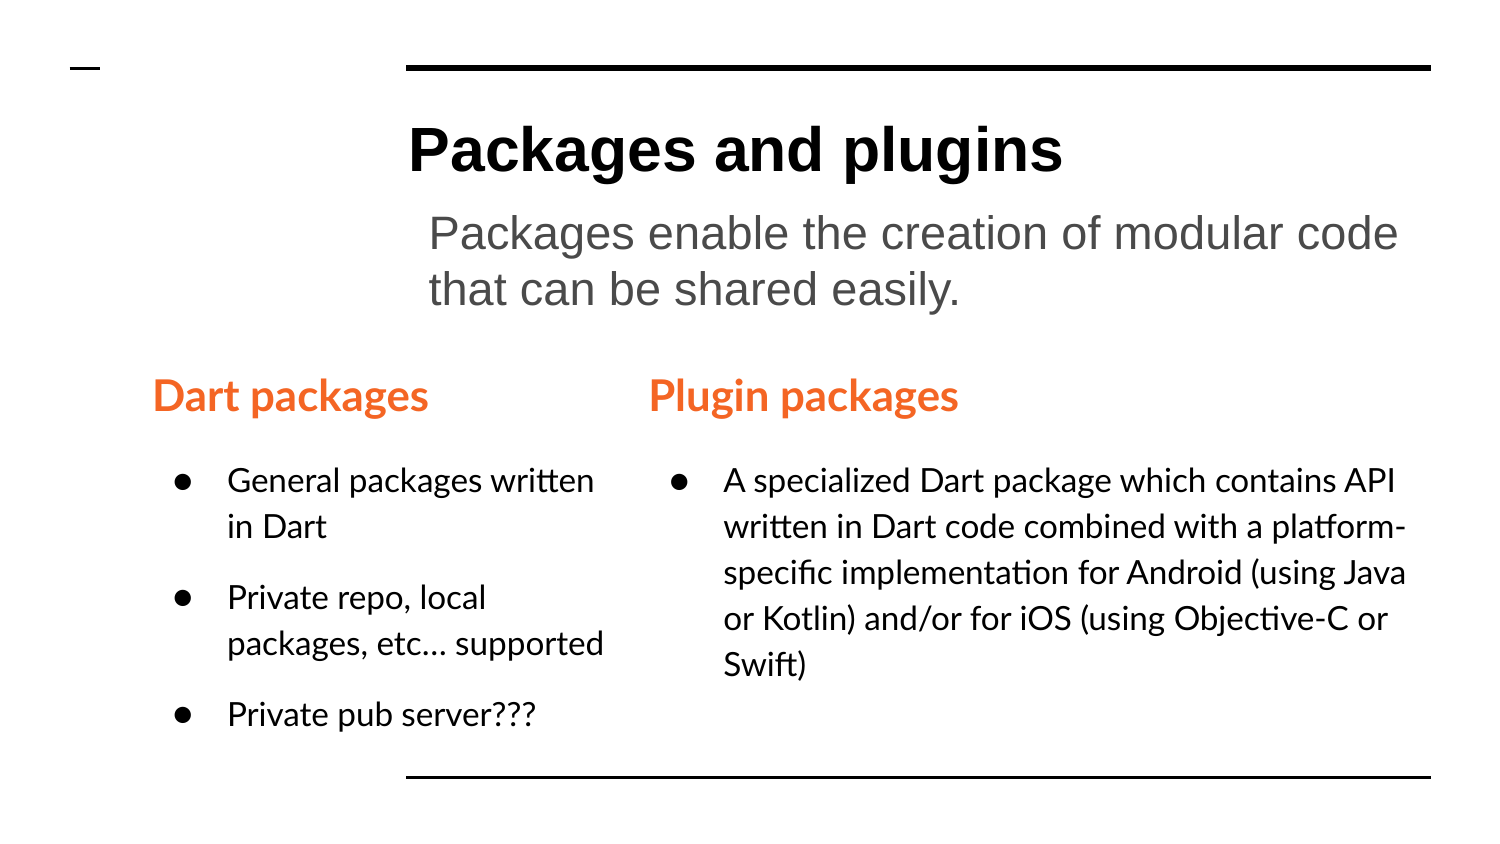

# Packages and plugins

Packages enable the creation of modular code that can be shared easily.
Dart packages
General packages written in Dart
Private repo, local packages, etc… supported
Private pub server???
Plugin packages
A specialized Dart package which contains API written in Dart code combined with a platform-specific implementation for Android (using Java or Kotlin) and/or for iOS (using Objective-C or Swift)